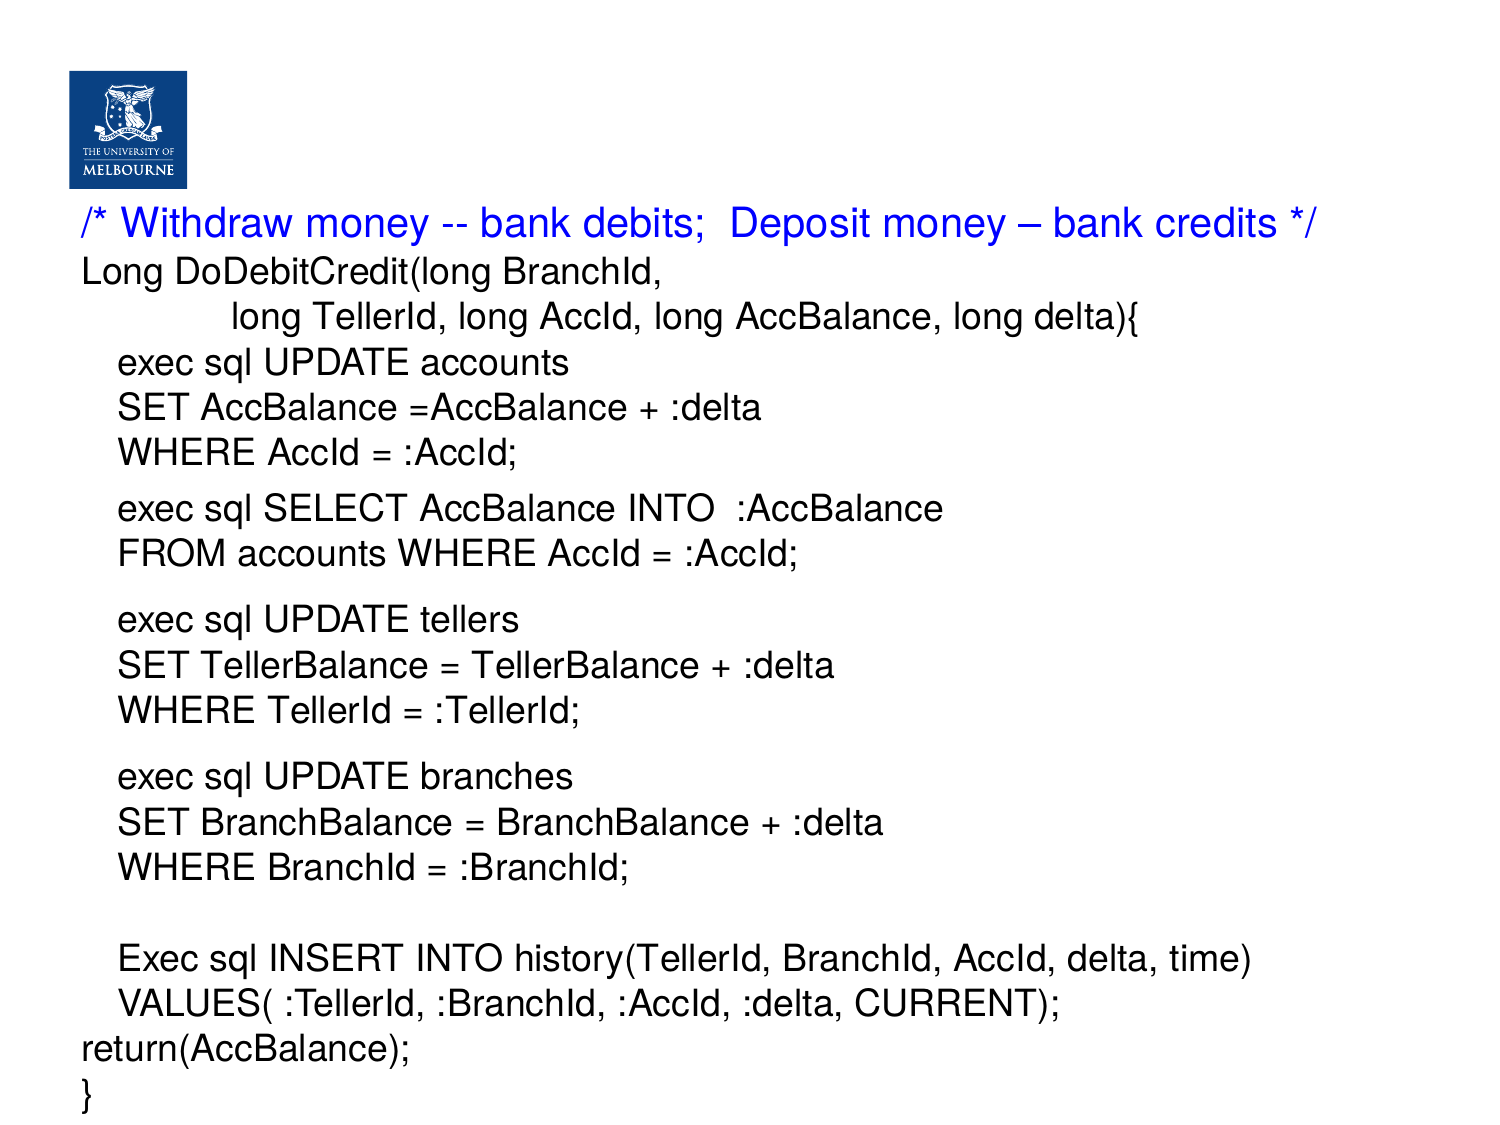

/* Withdraw money -- bank debits;  Deposit money – bank credits */
Long DoDebitCredit(long BranchId,
	long TellerId, long AccId, long AccBalance, long delta){
exec sql UPDATE accounts
SET AccBalance =AccBalance + :delta
WHERE AccId = :AccId;
exec sql SELECT AccBalance INTO  :AccBalance
FROM accounts WHERE AccId = :AccId;
exec sql UPDATE tellers
SET TellerBalance = TellerBalance + :delta
WHERE TellerId = :TellerId;
exec sql UPDATE branches
SET BranchBalance = BranchBalance + :delta
WHERE BranchId = :BranchId;

Exec sql INSERT INTO history(TellerId, BranchId, AccId, delta, time)
VALUES( :TellerId, :BranchId, :AccId, :delta, CURRENT);
return(AccBalance);
}